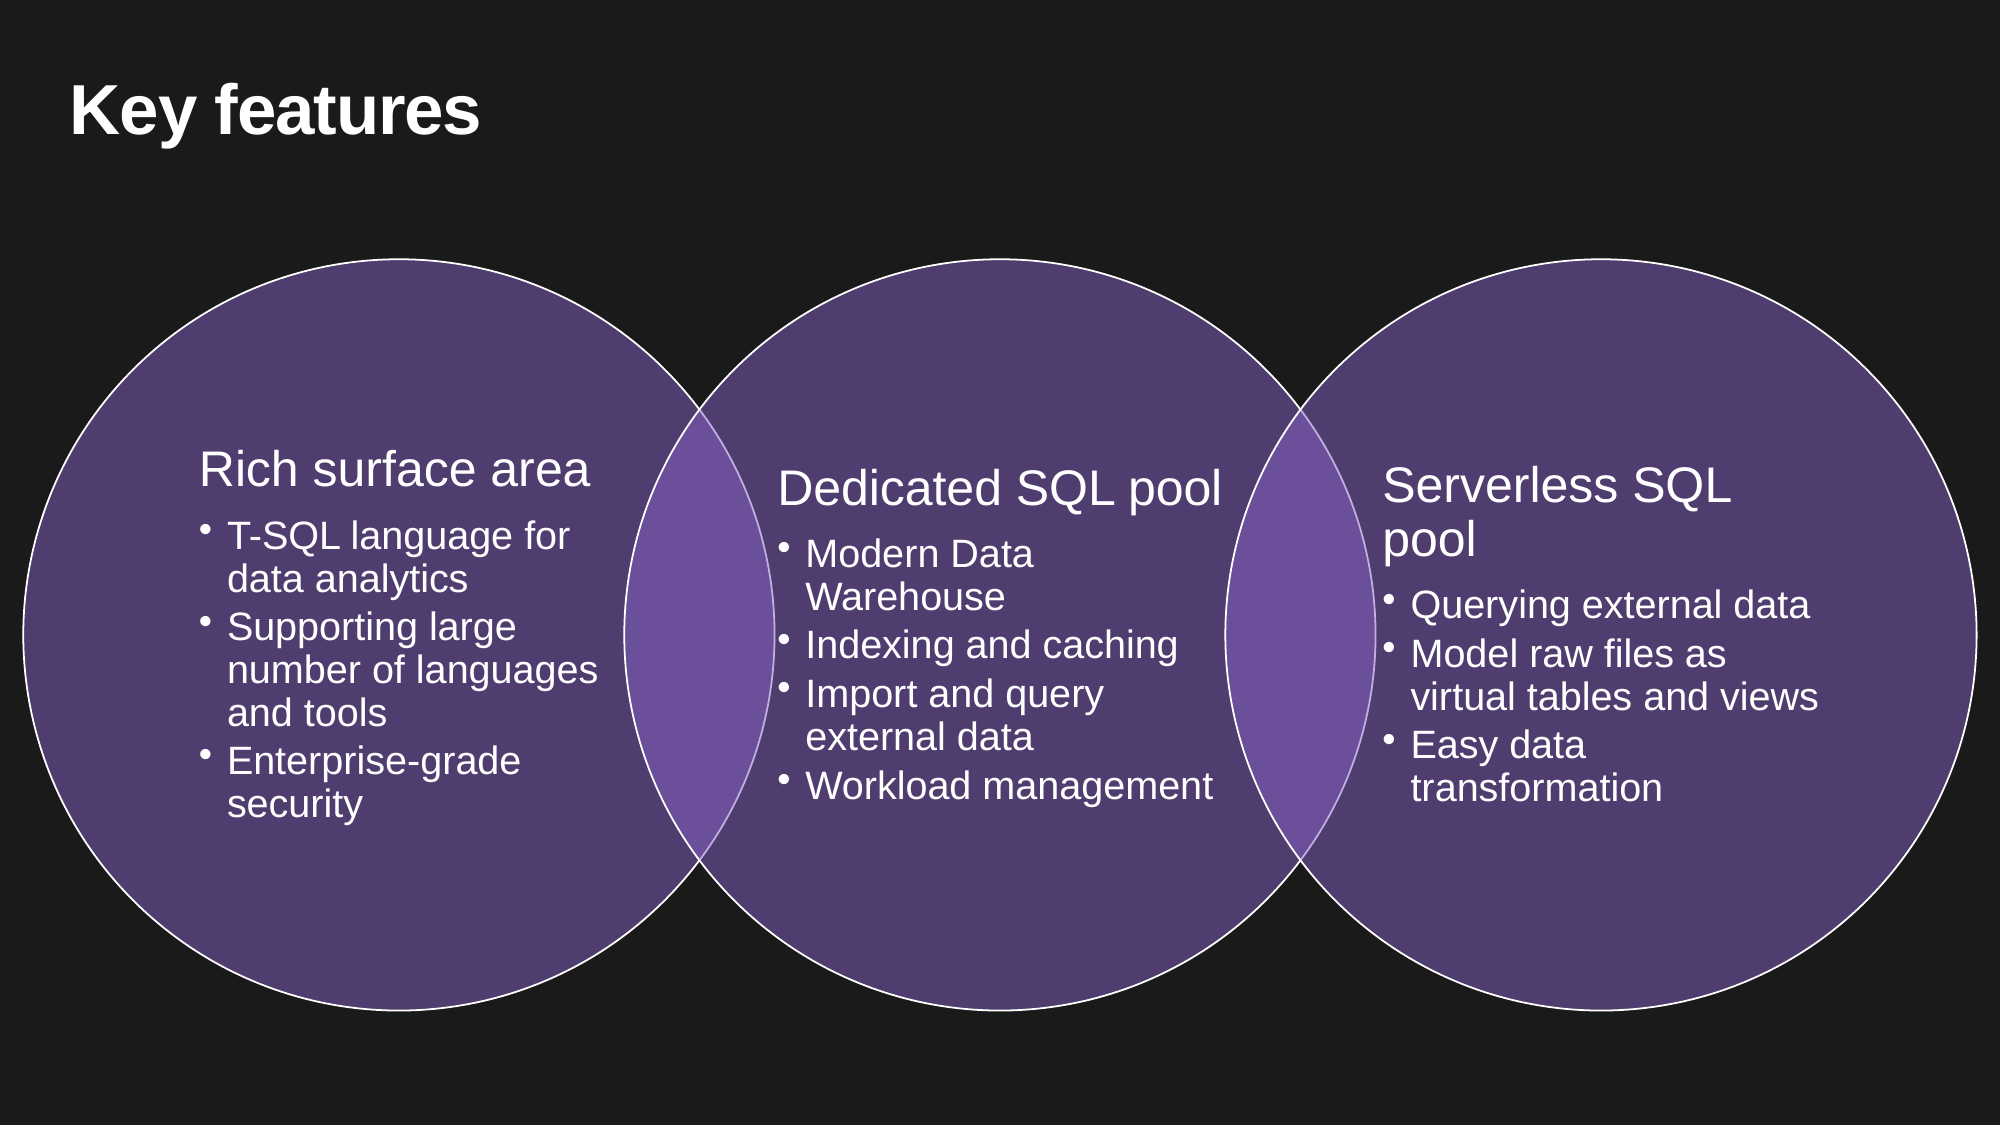

# Key features
Rich surface area
T-SQL language for data analytics
Supporting large number of languages and tools
Enterprise-grade security
Dedicated SQL pool
Modern Data Warehouse
Indexing and caching
Import and query external data
Workload management
Serverless SQL pool
Querying external data
Model raw files as virtual tables and views
Easy data transformation